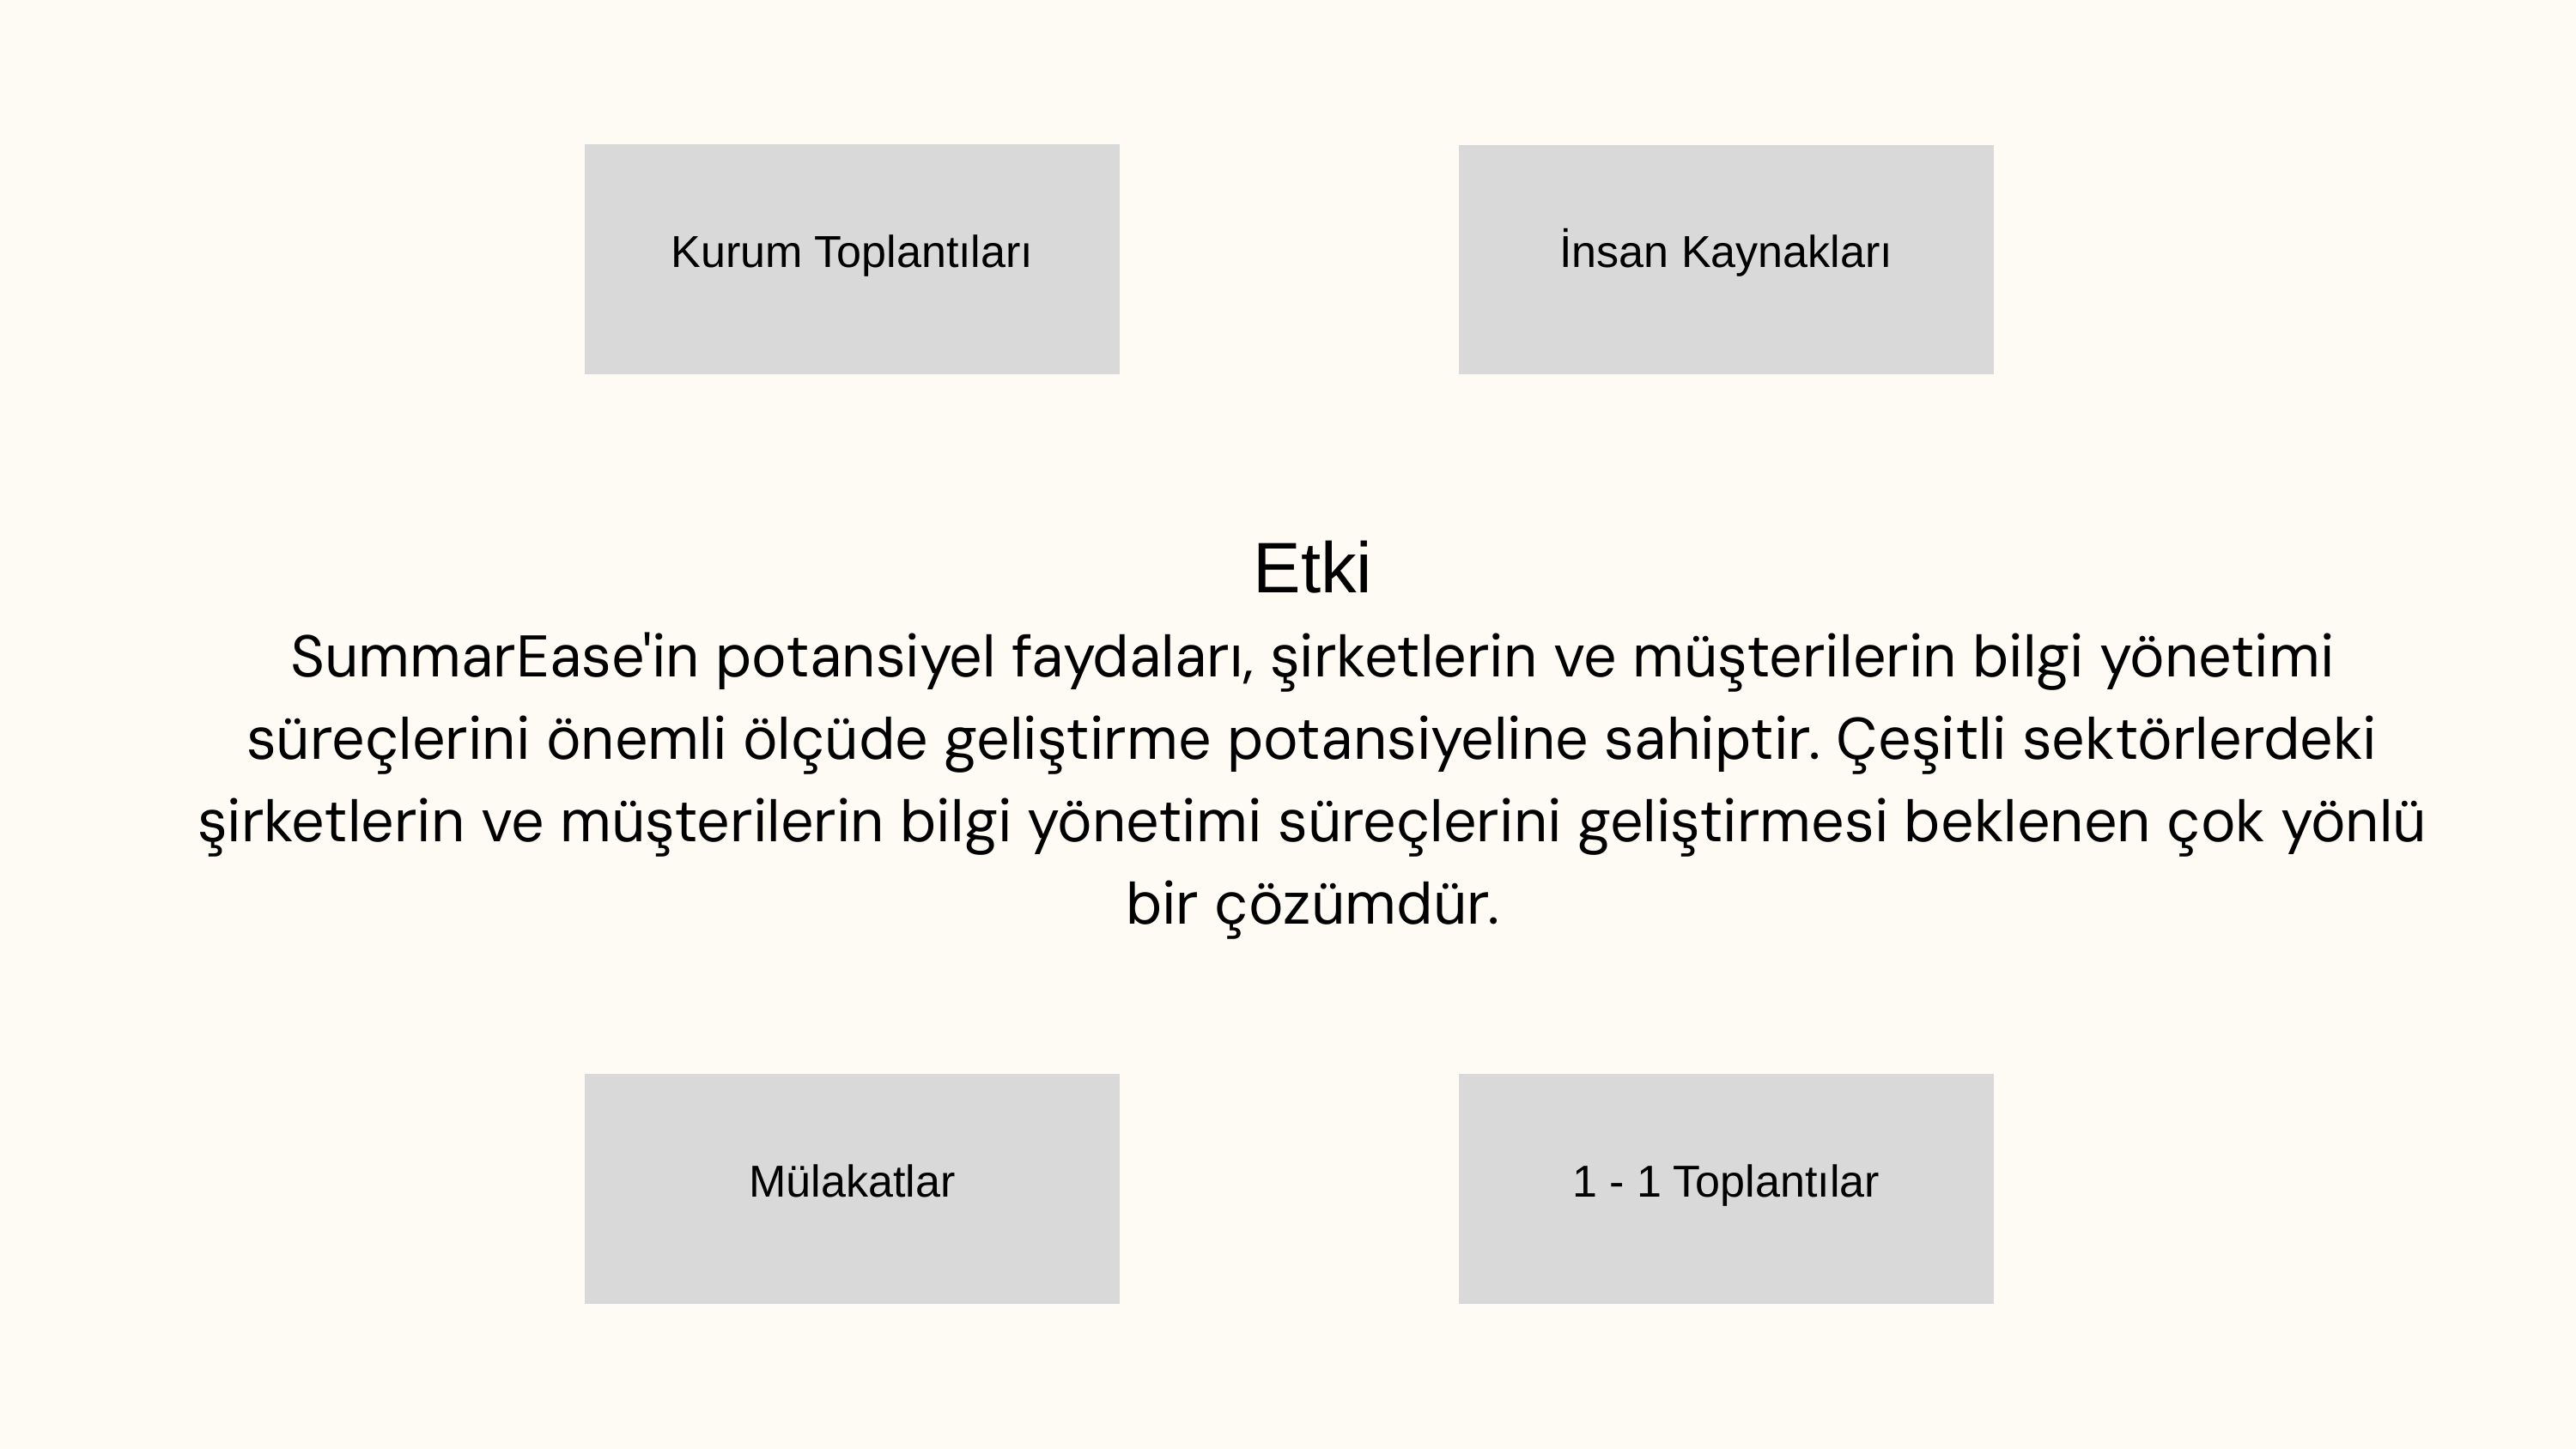

Kurum Toplantıları

İnsan Kaynakları
Etki
SummarEase'in potansiyel faydaları, şirketlerin ve müşterilerin bilgi yönetimi süreçlerini önemli ölçüde geliştirme potansiyeline sahiptir. Çeşitli sektörlerdeki şirketlerin ve müşterilerin bilgi yönetimi süreçlerini geliştirmesi beklenen çok yönlü bir çözümdür.

Mülakatlar

1 - 1 Toplantılar